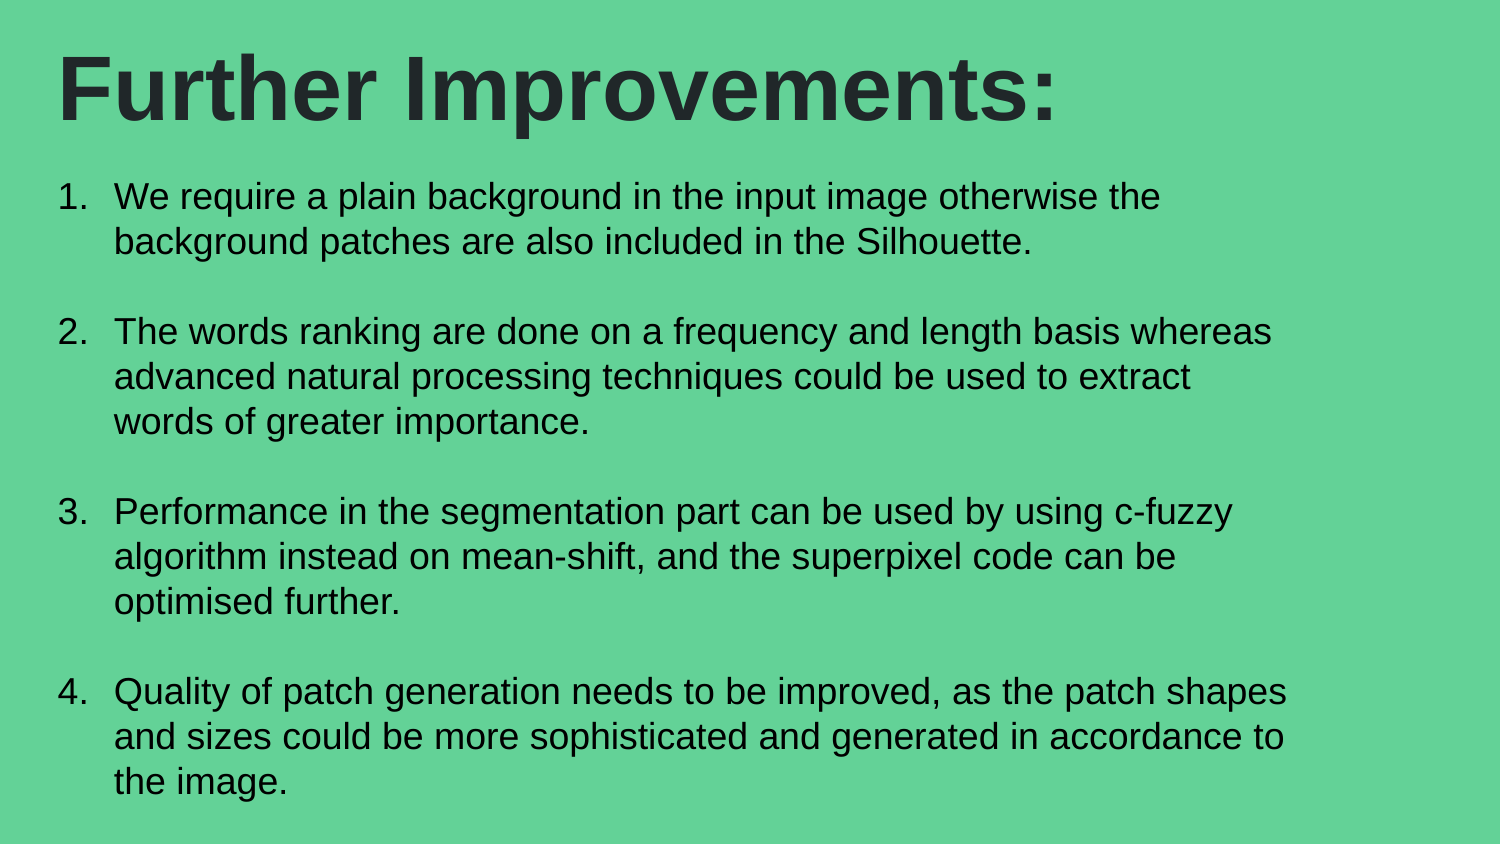

# Further Improvements:
We require a plain background in the input image otherwise the background patches are also included in the Silhouette.

The words ranking are done on a frequency and length basis whereas advanced natural processing techniques could be used to extract words of greater importance.

Performance in the segmentation part can be used by using c-fuzzy algorithm instead on mean-shift, and the superpixel code can be optimised further.

Quality of patch generation needs to be improved, as the patch shapes and sizes could be more sophisticated and generated in accordance to the image.